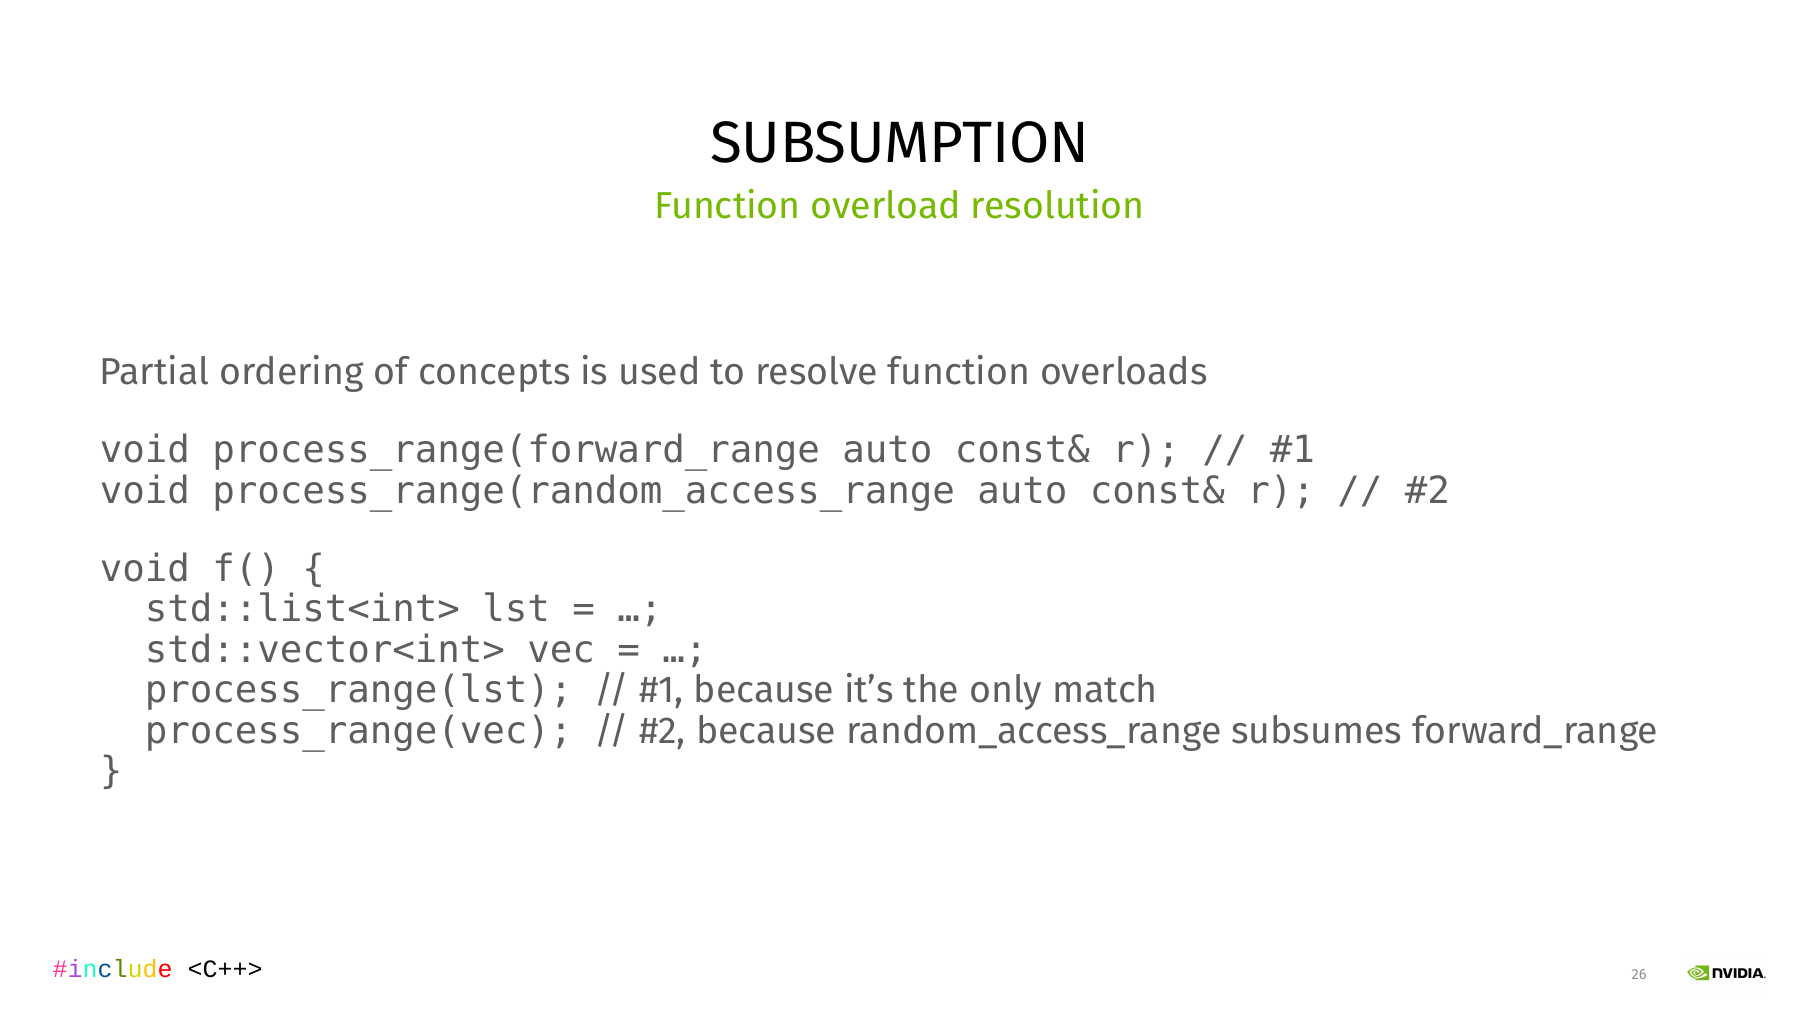

# Subsumption
Function overload resolution
Partial ordering of concepts is used to resolve function overloads
void process_range(forward_range auto const& r); // #1
void process_range(random_access_range auto const& r); // #2
void f() {
  std::list<int> lst = …;
  std::vector<int> vec = …;
  process_range(lst); // #1, because it’s the only match
  process_range(vec); // #2, because random_access_range subsumes forward_range
}